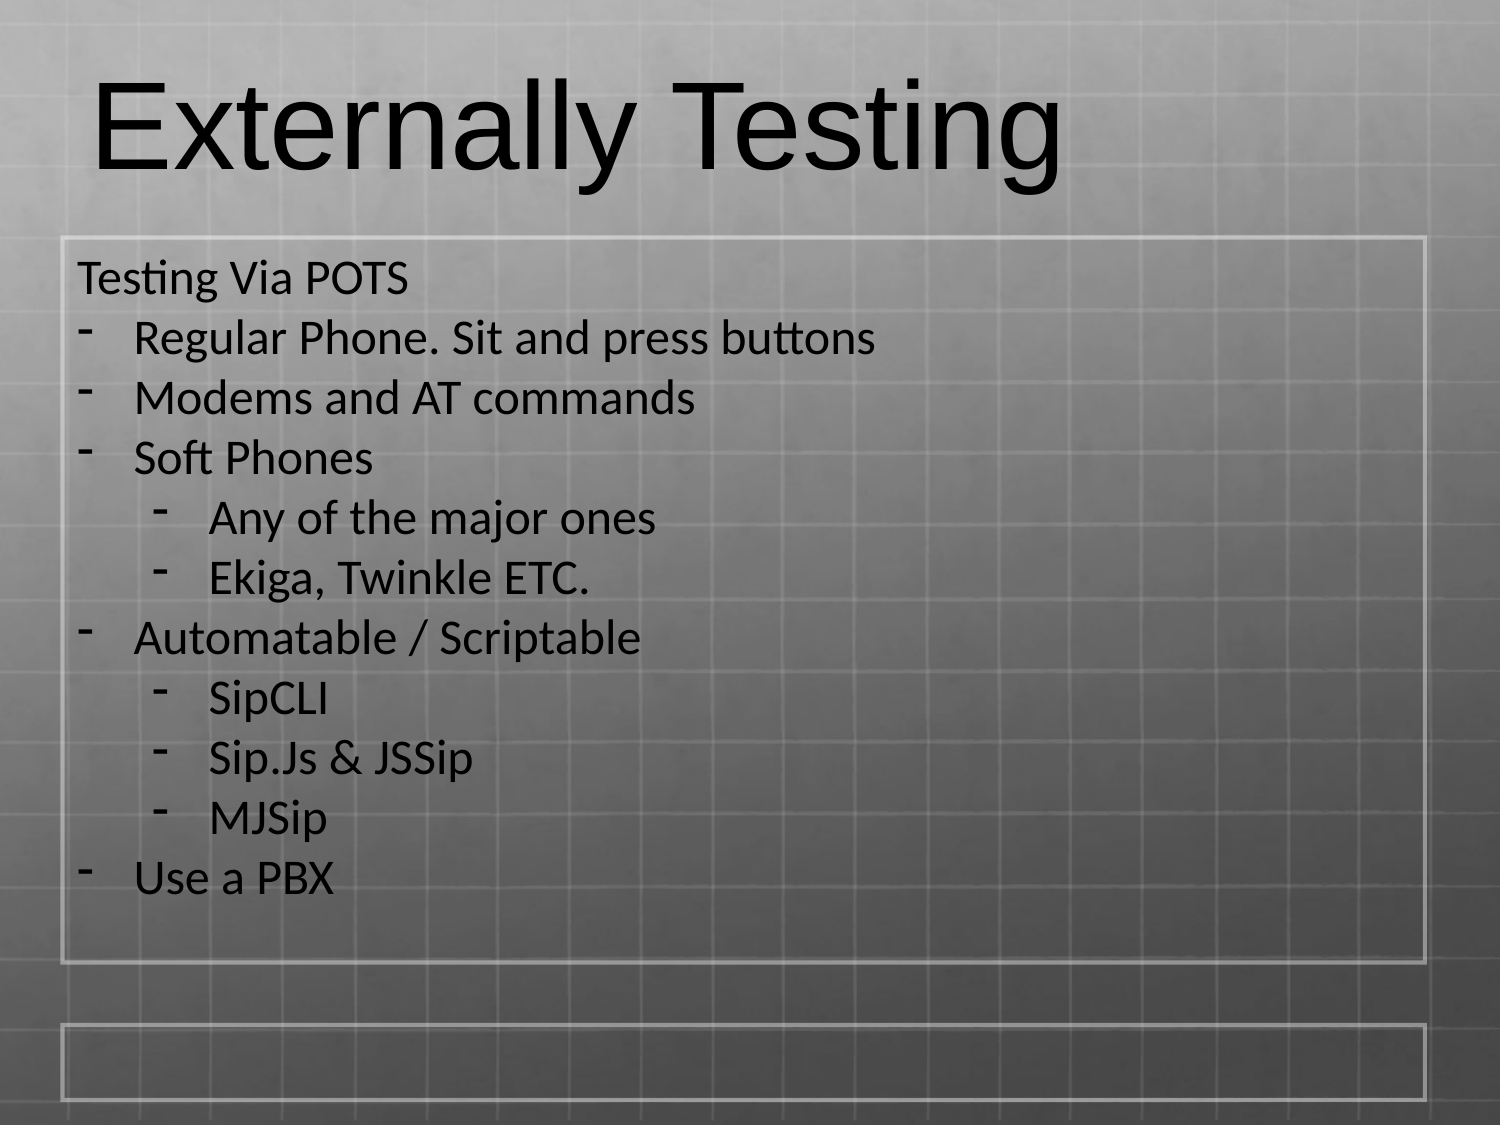

Externally Testing
Testing Via POTS
Regular Phone. Sit and press buttons
Modems and AT commands
Soft Phones
Any of the major ones
Ekiga, Twinkle ETC.
Automatable / Scriptable
SipCLI
Sip.Js & JSSip
MJSip
Use a PBX